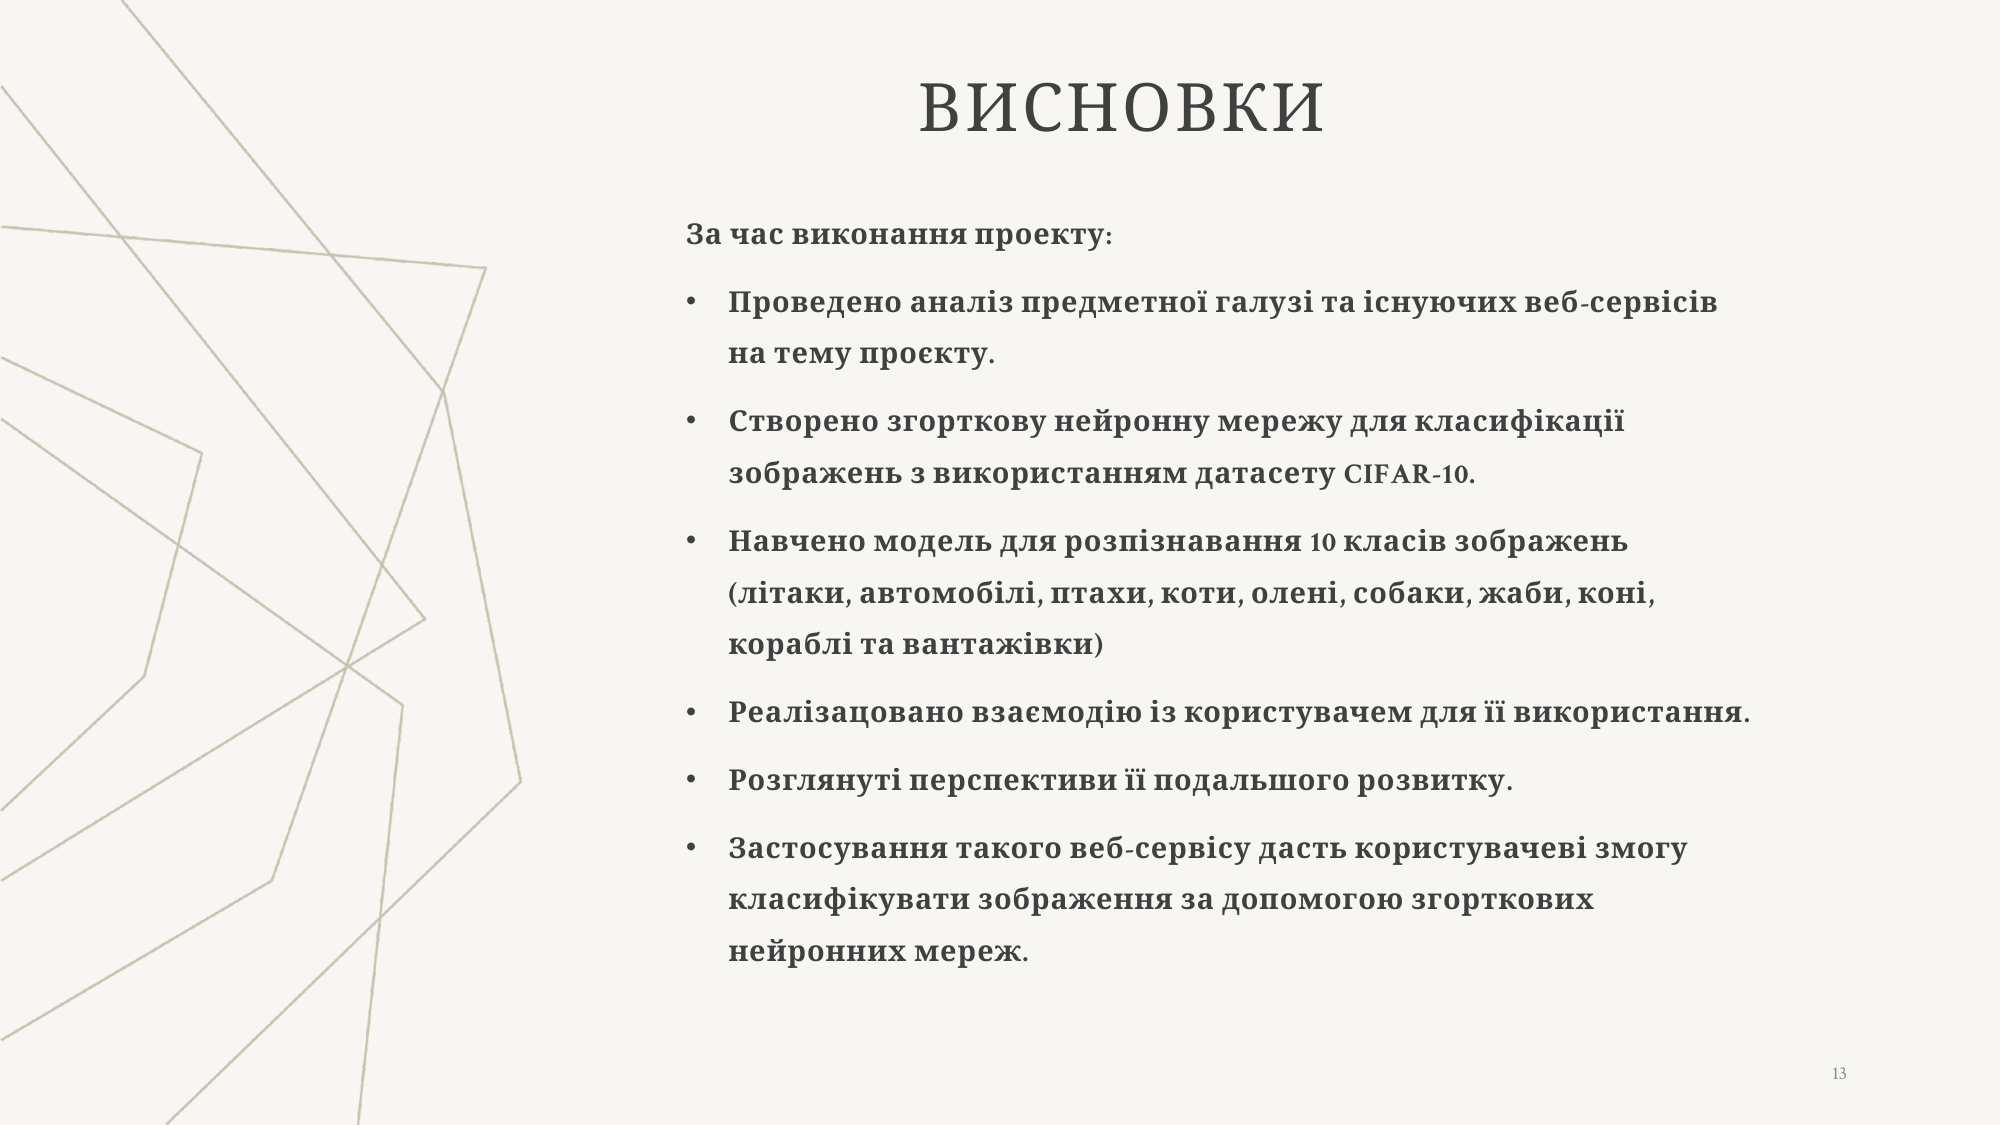

# ВИСНОВКИ
За час виконання проекту:
Проведено аналіз предметної галузі та існуючих веб-сервісів на тему проєкту.
Створено згорткову нейронну мережу для класифікації зображень з використанням датасету CIFAR-10.
Навчено модель для розпізнавання 10 класів зображень (літаки, автомобілі, птахи, коти, олені, собаки, жаби, коні, кораблі та вантажівки)
Реалізацовано взаємодію із користувачем для її використання.
Розглянуті перспективи її подальшого розвитку.
Застосування такого веб-сервісу дасть користувачеві змогу класифікувати зображення за допомогою згорткових нейронних мереж.

13